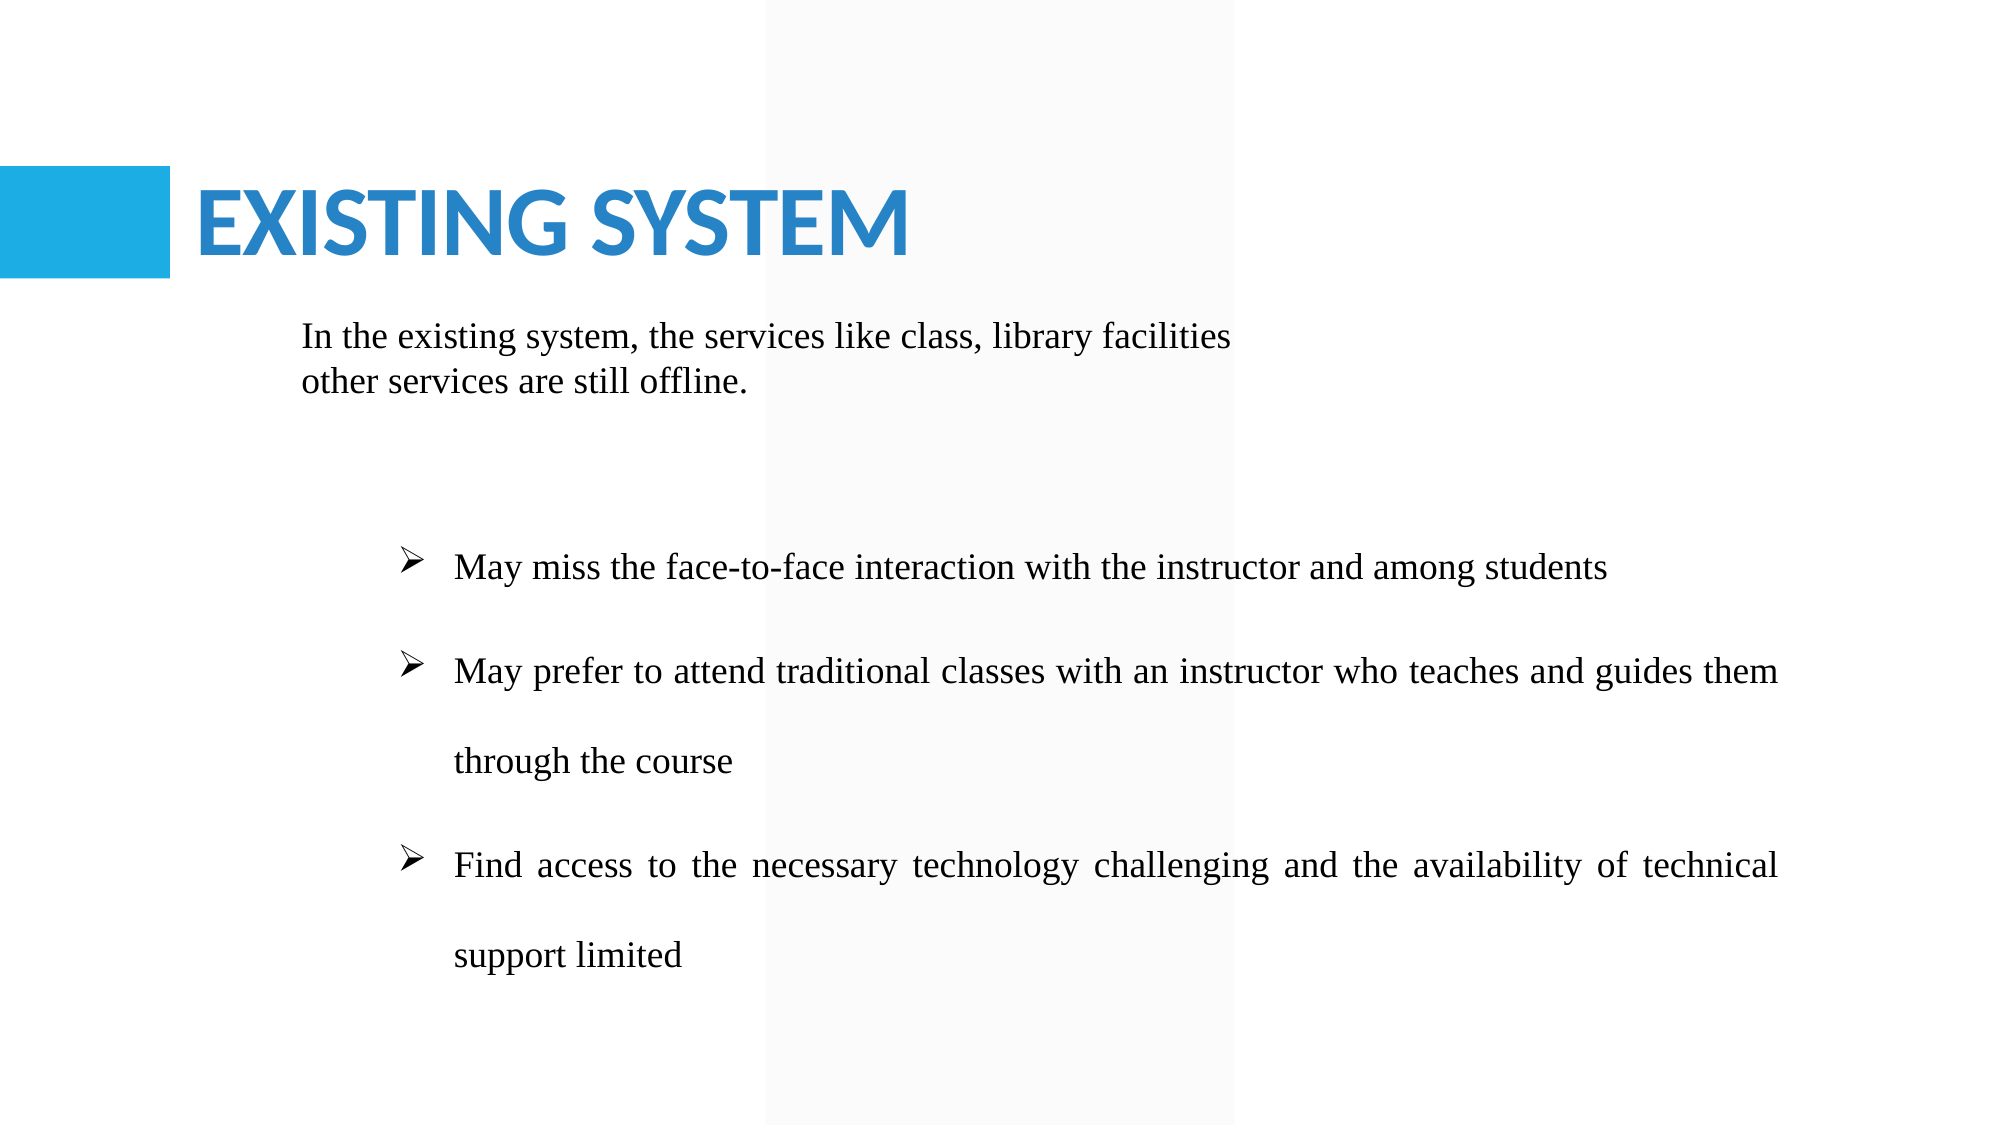

# EXISTING SYSTEM
In the existing system, the services like class, library facilities other services are still offline.
May miss the face-to-face interaction with the instructor and among students
May prefer to attend traditional classes with an instructor who teaches and guides them through the course
Find access to the necessary technology challenging and the availability of technical support limited